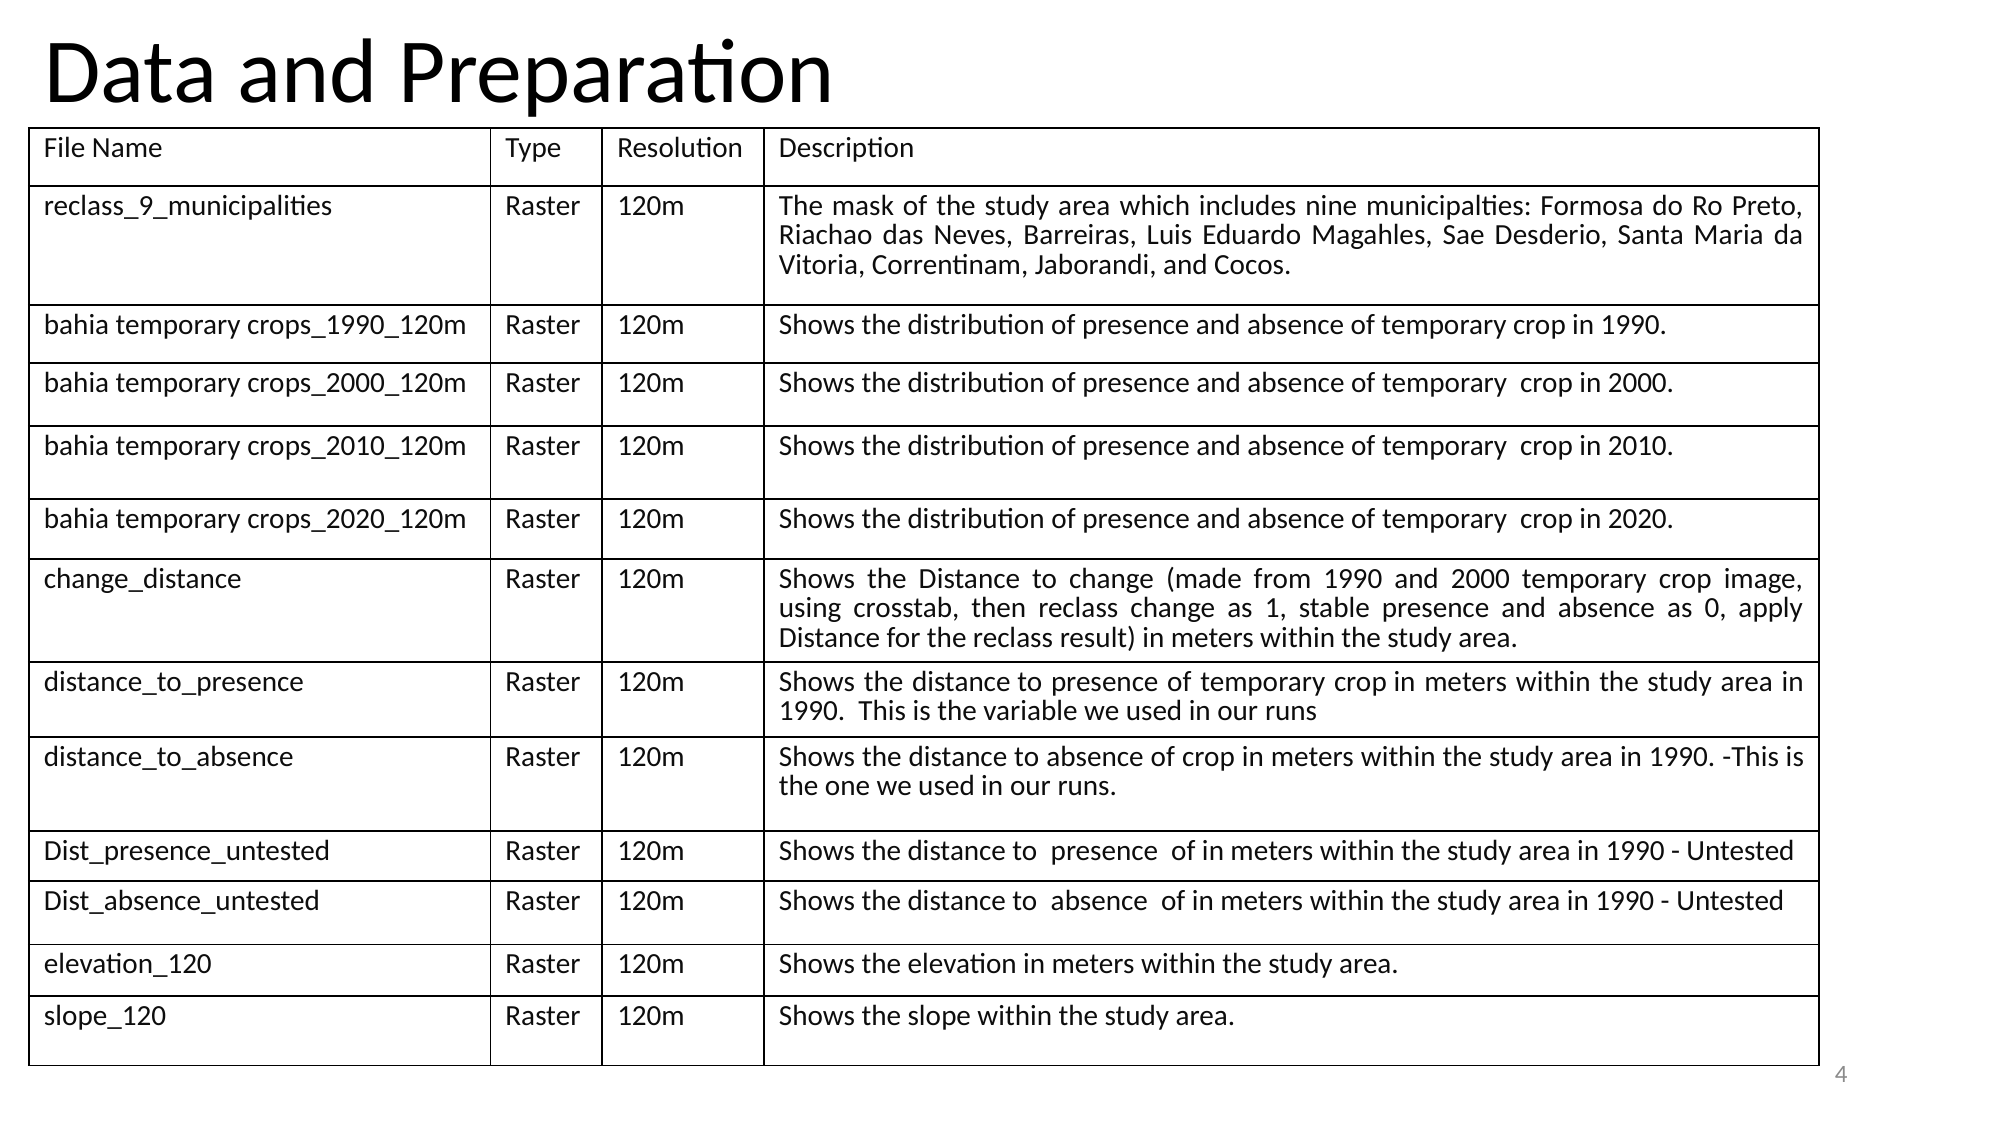

# Data and Preparation
| File Name | Type | Resolution | Description |
| --- | --- | --- | --- |
| reclass\_9\_municipalities | Raster | 120m | The mask of the study area which includes nine municipalties: Formosa do Ro Preto, Riachao das Neves, Barreiras, Luis Eduardo Magahles, Sae Desderio, Santa Maria da Vitoria, Correntinam, Jaborandi, and Cocos. |
| bahia temporary crops\_1990\_120m | Raster | 120m | Shows the distribution of presence and absence of temporary crop in 1990. |
| bahia temporary crops\_2000\_120m | Raster | 120m | Shows the distribution of presence and absence of temporary  crop in 2000. |
| bahia temporary crops\_2010\_120m | Raster | 120m | Shows the distribution of presence and absence of temporary  crop in 2010. |
| bahia temporary crops\_2020\_120m | Raster | 120m | Shows the distribution of presence and absence of temporary  crop in 2020. |
| change\_distance | Raster | 120m | Shows the Distance to change (made from 1990 and 2000 temporary crop image, using crosstab, then reclass change as 1, stable presence and absence as 0, apply Distance for the reclass result) in meters within the study area. |
| distance\_to\_presence | Raster | 120m | Shows the distance to presence of temporary crop in meters within the study area in 1990.  This is the variable we used in our runs |
| distance\_to\_absence | Raster | 120m | Shows the distance to absence of crop in meters within the study area in 1990. -This is the one we used in our runs. |
| Dist\_presence\_untested | Raster | 120m | Shows the distance to  presence  of in meters within the study area in 1990 - Untested |
| Dist\_absence\_untested | Raster | 120m | Shows the distance to  absence  of in meters within the study area in 1990 - Untested |
| elevation\_120 | Raster | 120m | Shows the elevation in meters within the study area. |
| slope\_120 | Raster | 120m | Shows the slope within the study area. |
4